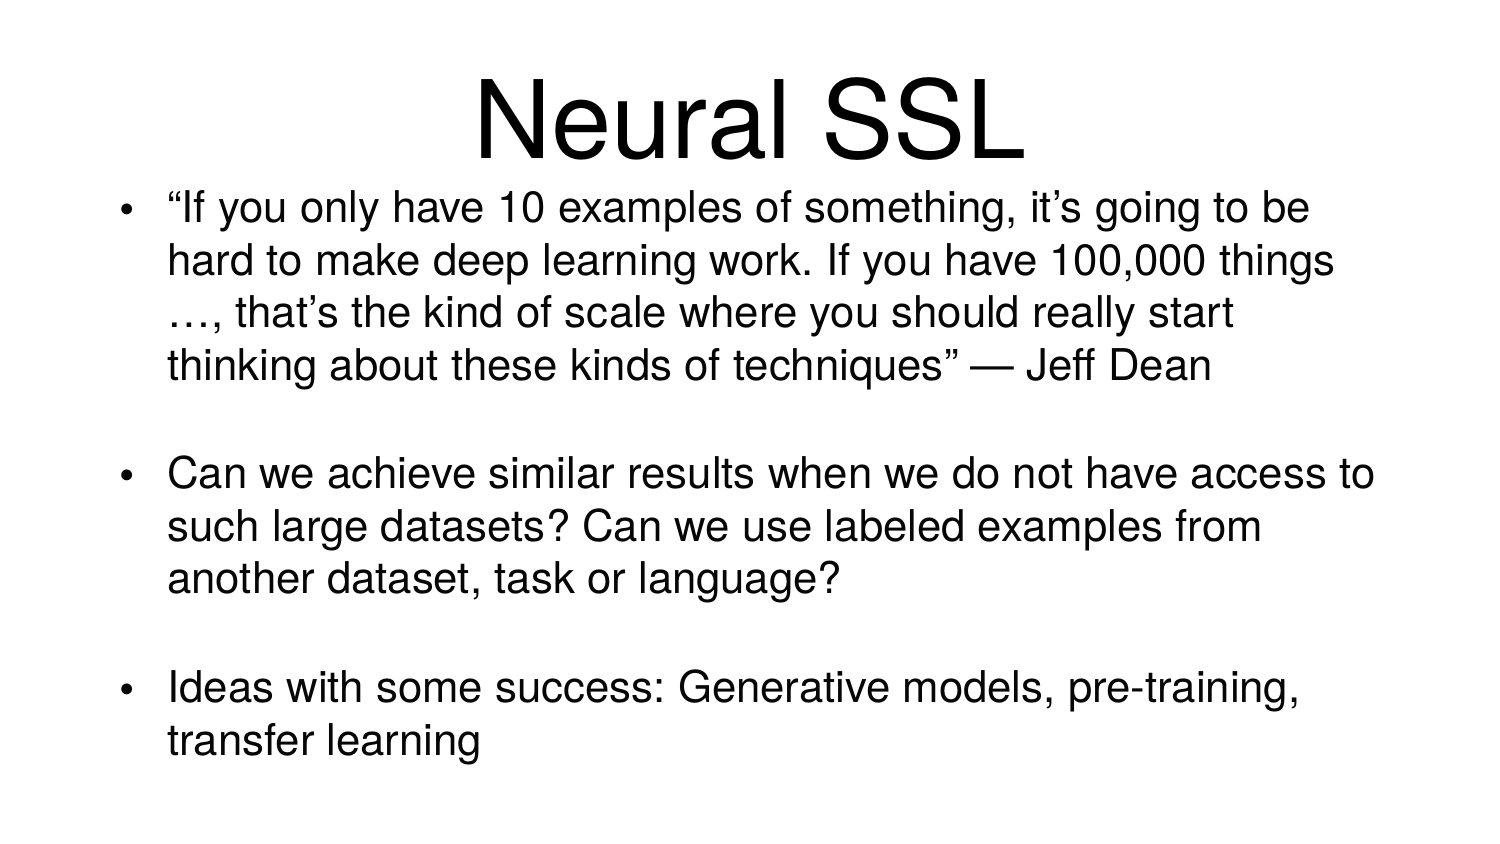

# Neural SSL
“If you only have 10 examples of something, it’s going to be hard to make deep learning work. If you have 100,000 things …, that’s the kind of scale where you should really start thinking about these kinds of techniques” — Jeff Dean
Can we achieve similar results when we do not have access to such large datasets? Can we use labeled examples from another dataset, task or language?
Ideas with some success: Generative models, pre-training, transfer learning